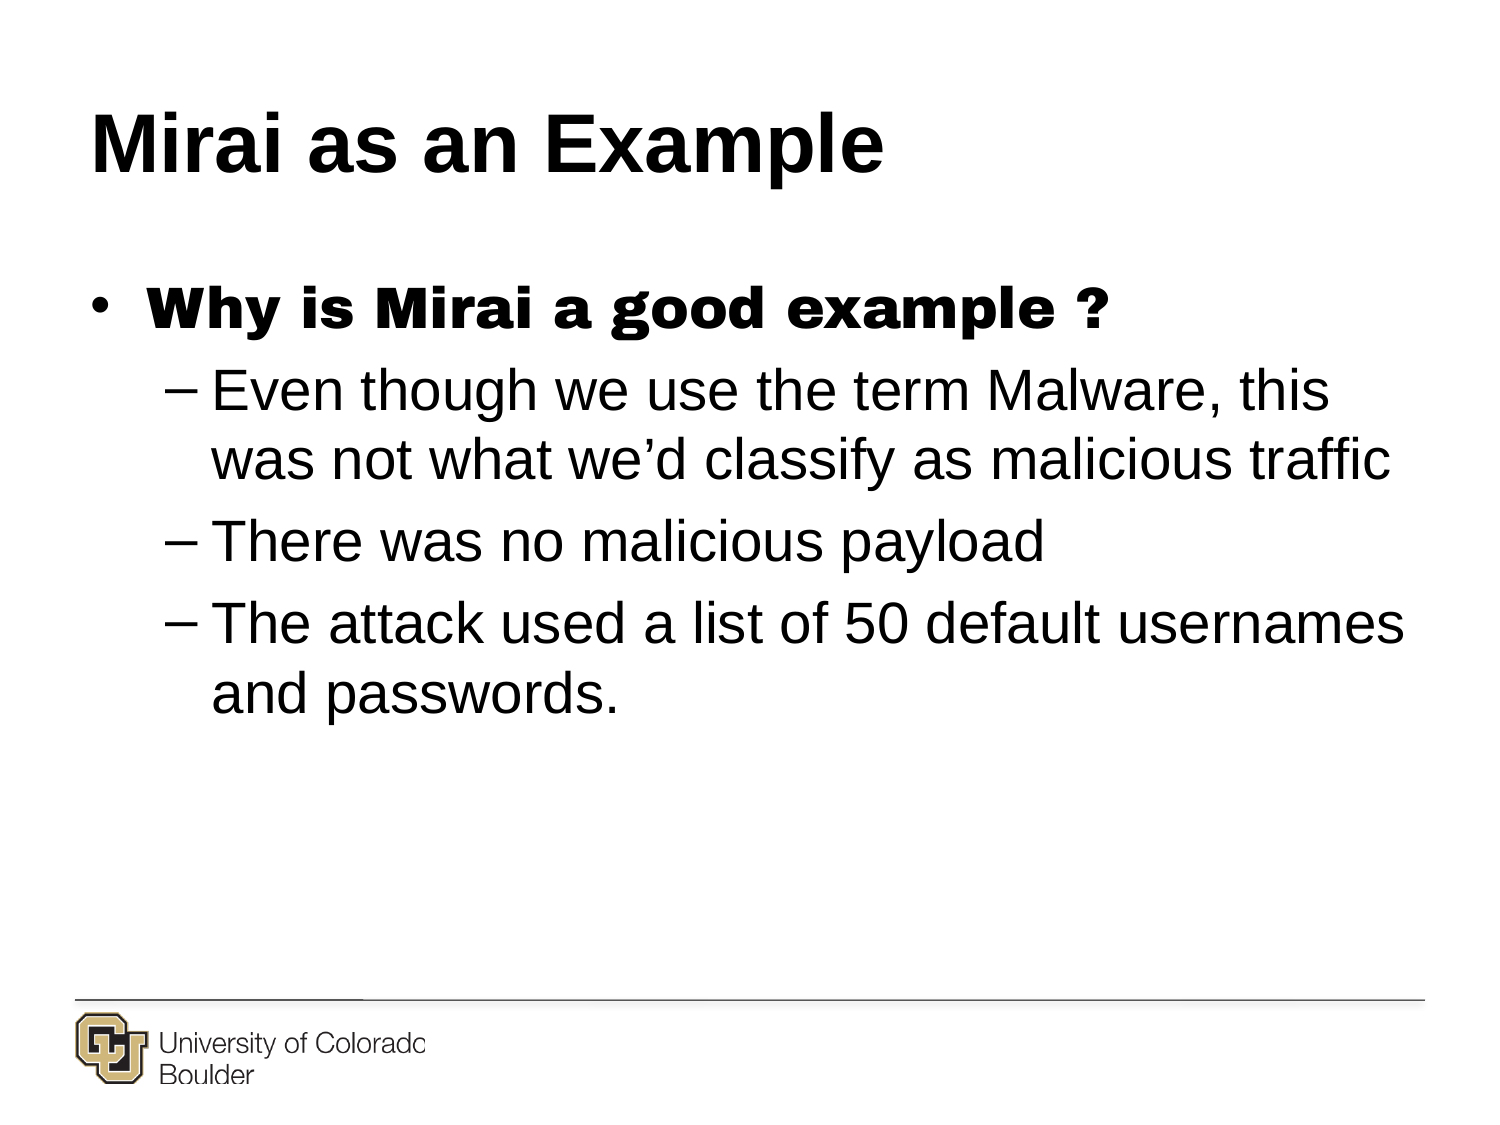

# Mirai as an Example
Why is Mirai a good example ?
Even though we use the term Malware, this was not what we’d classify as malicious traffic
There was no malicious payload
The attack used a list of 50 default usernames and passwords.